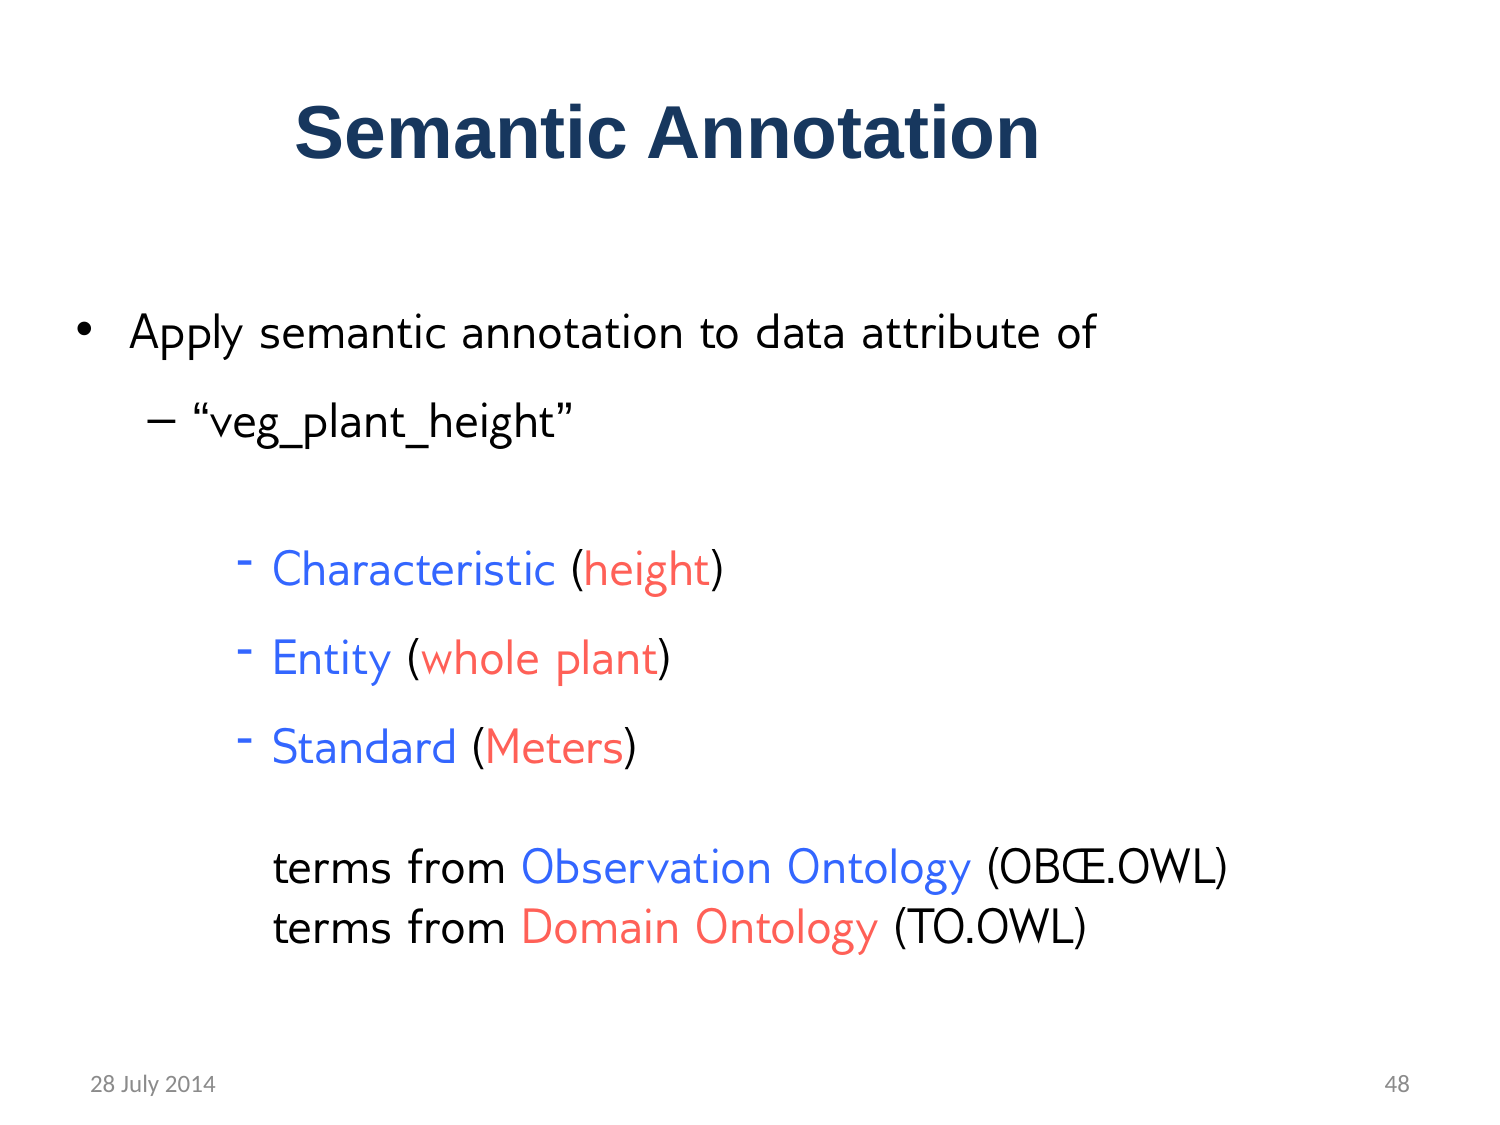

# Semantic Annotation
Apply semantic annotation to data attribute of
“veg_plant_height”
Characteristic (height)
Entity (whole plant)
Standard (Meters)
terms from Observation Ontology (OBOE.OWL)
terms from Domain Ontology (TO.OWL)
28 July 2014
48